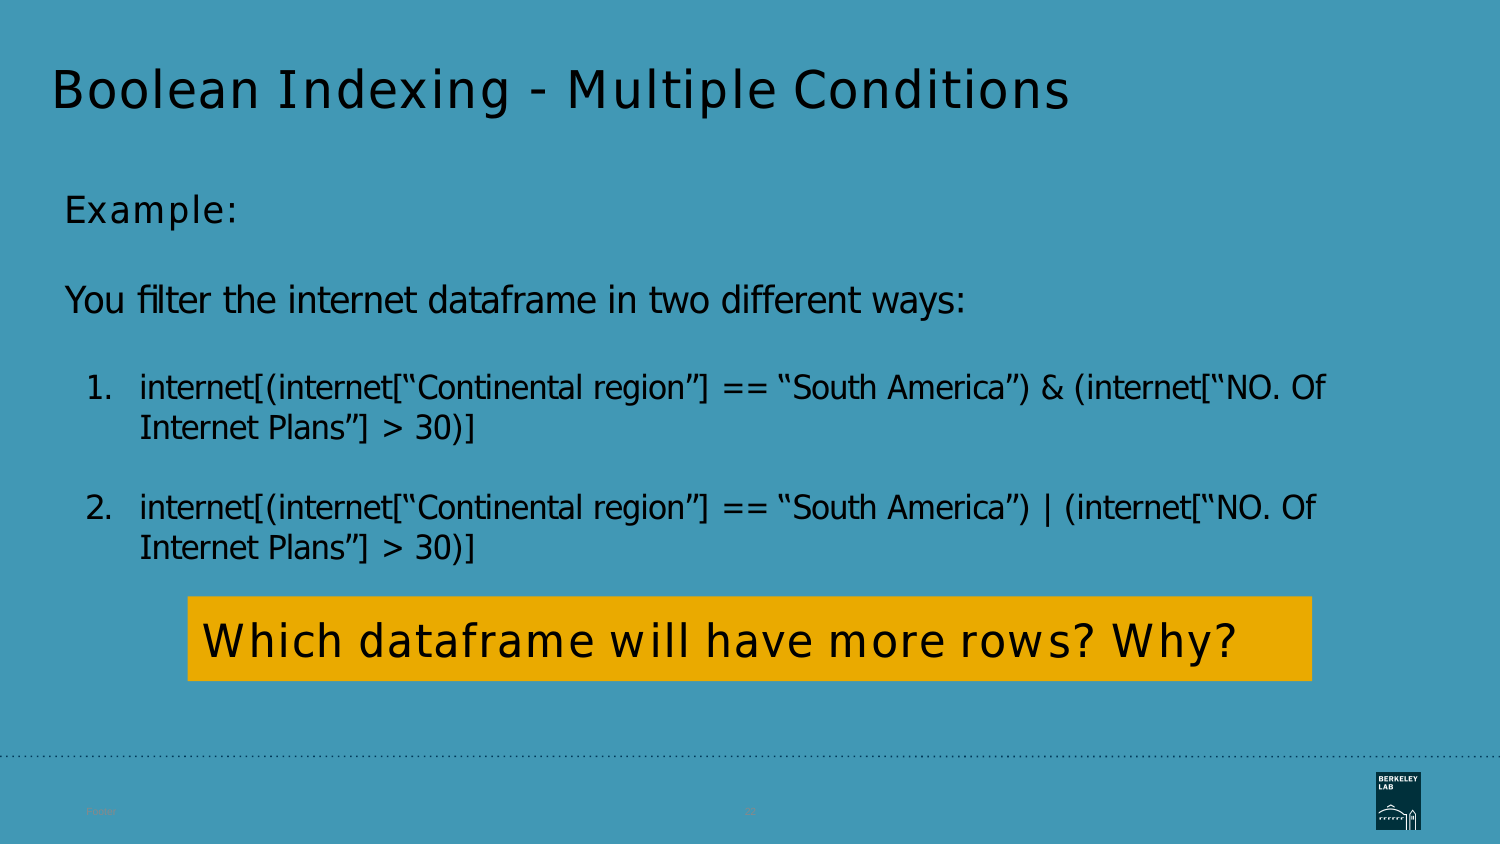

Boolean Indexing - Multiple Conditions

Example:

You filter the internet dataframe in two different ways:

internet[(internet[“Continental region”] == “South America”) & (internet[“NO. Of Internet Plans”] > 30)]

internet[(internet[“Continental region”] == “South America”) | (internet[“NO. Of Internet Plans”] > 30)]

Which dataframe will have more rows? Why?
Footer
22